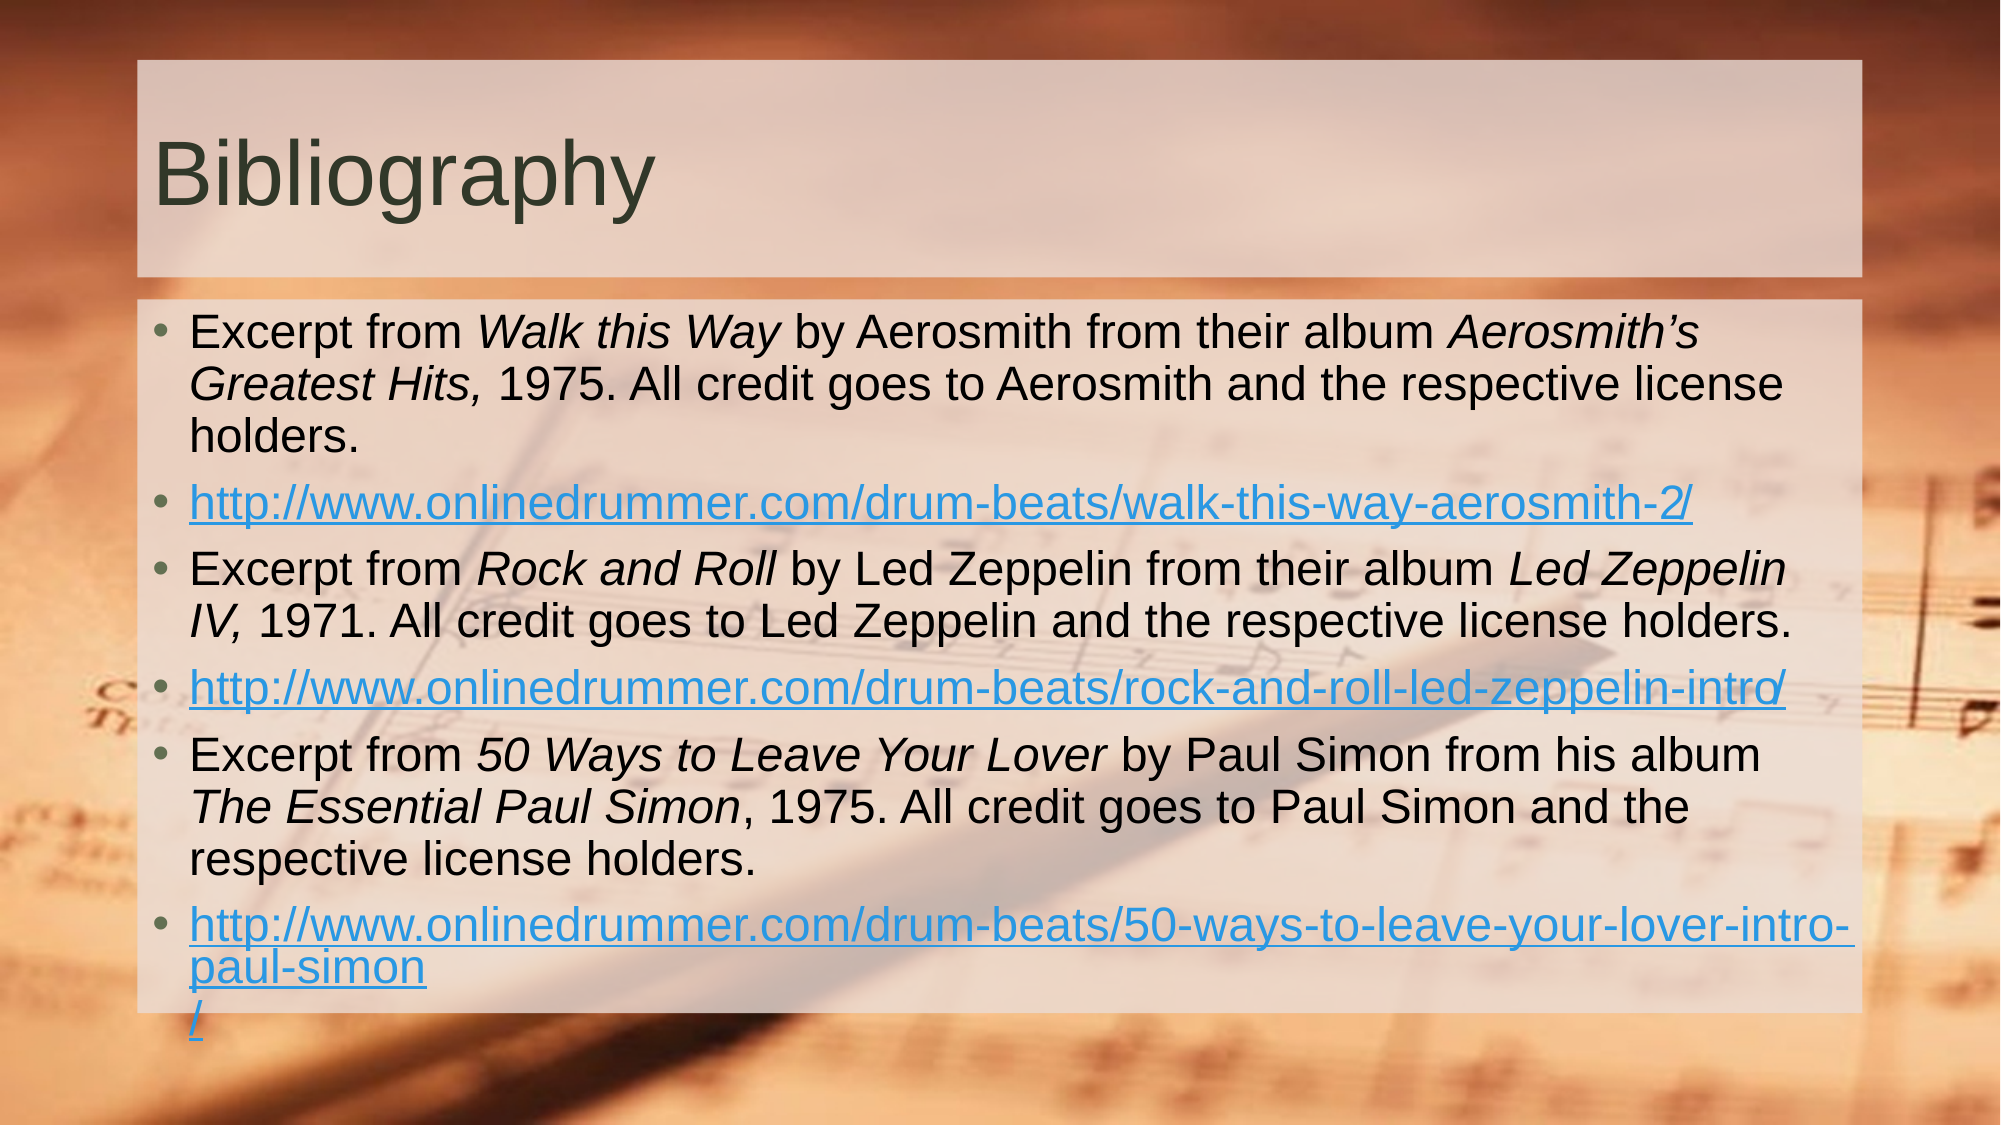

# Bibliography
Excerpt from Walk this Way by Aerosmith from their album Aerosmith’s Greatest Hits, 1975. All credit goes to Aerosmith and the respective license holders.
http://www.onlinedrummer.com/drum-beats/walk-this-way-aerosmith-2/
Excerpt from Rock and Roll by Led Zeppelin from their album Led Zeppelin IV, 1971. All credit goes to Led Zeppelin and the respective license holders.
http://www.onlinedrummer.com/drum-beats/rock-and-roll-led-zeppelin-intro/
Excerpt from 50 Ways to Leave Your Lover by Paul Simon from his album The Essential Paul Simon, 1975. All credit goes to Paul Simon and the respective license holders.
http://www.onlinedrummer.com/drum-beats/50-ways-to-leave-your-lover-intro-paul-simon/